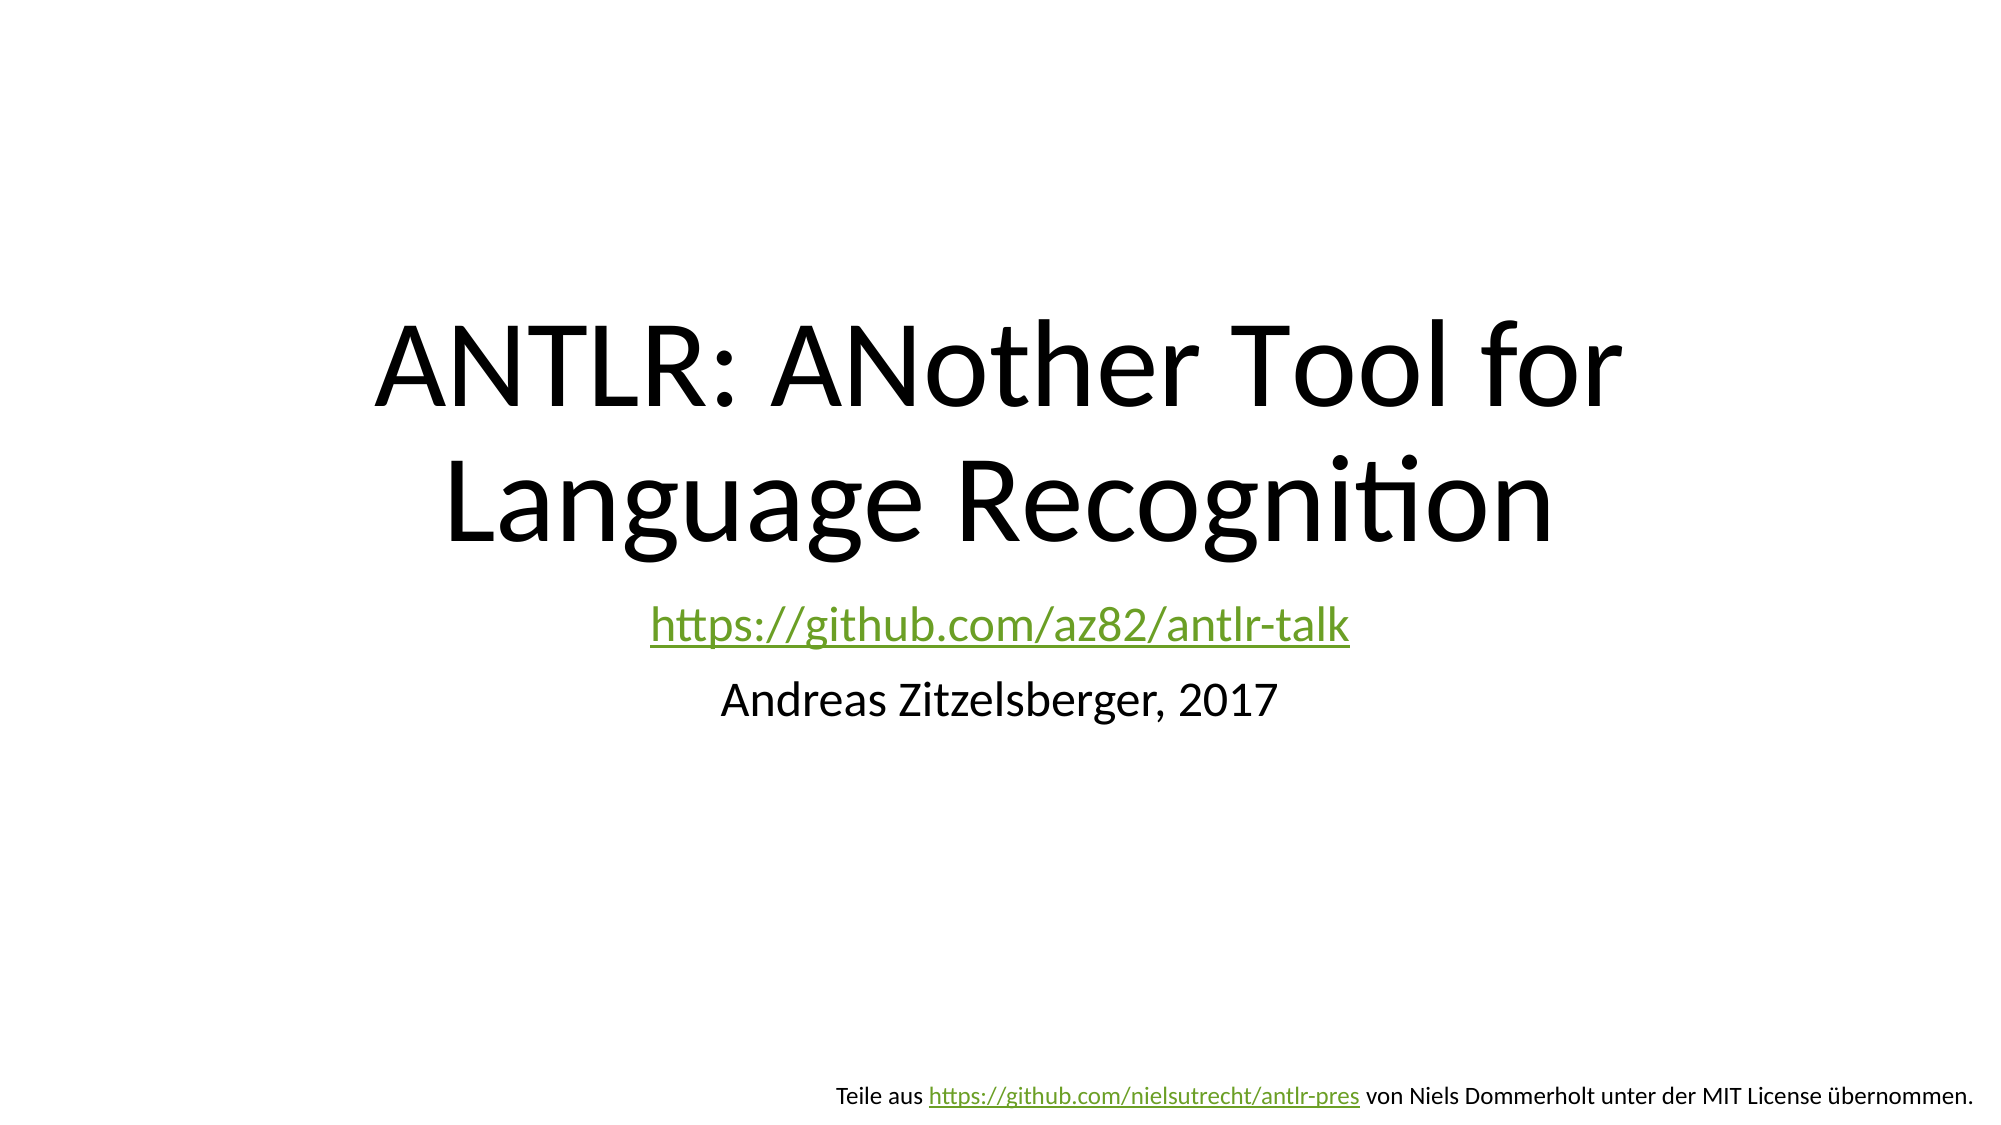

# ANTLR: ANother Tool for Language Recognition
https://github.com/az82/antlr-talk
Andreas Zitzelsberger, 2017
Teile aus https://github.com/nielsutrecht/antlr-pres von Niels Dommerholt unter der MIT License übernommen.